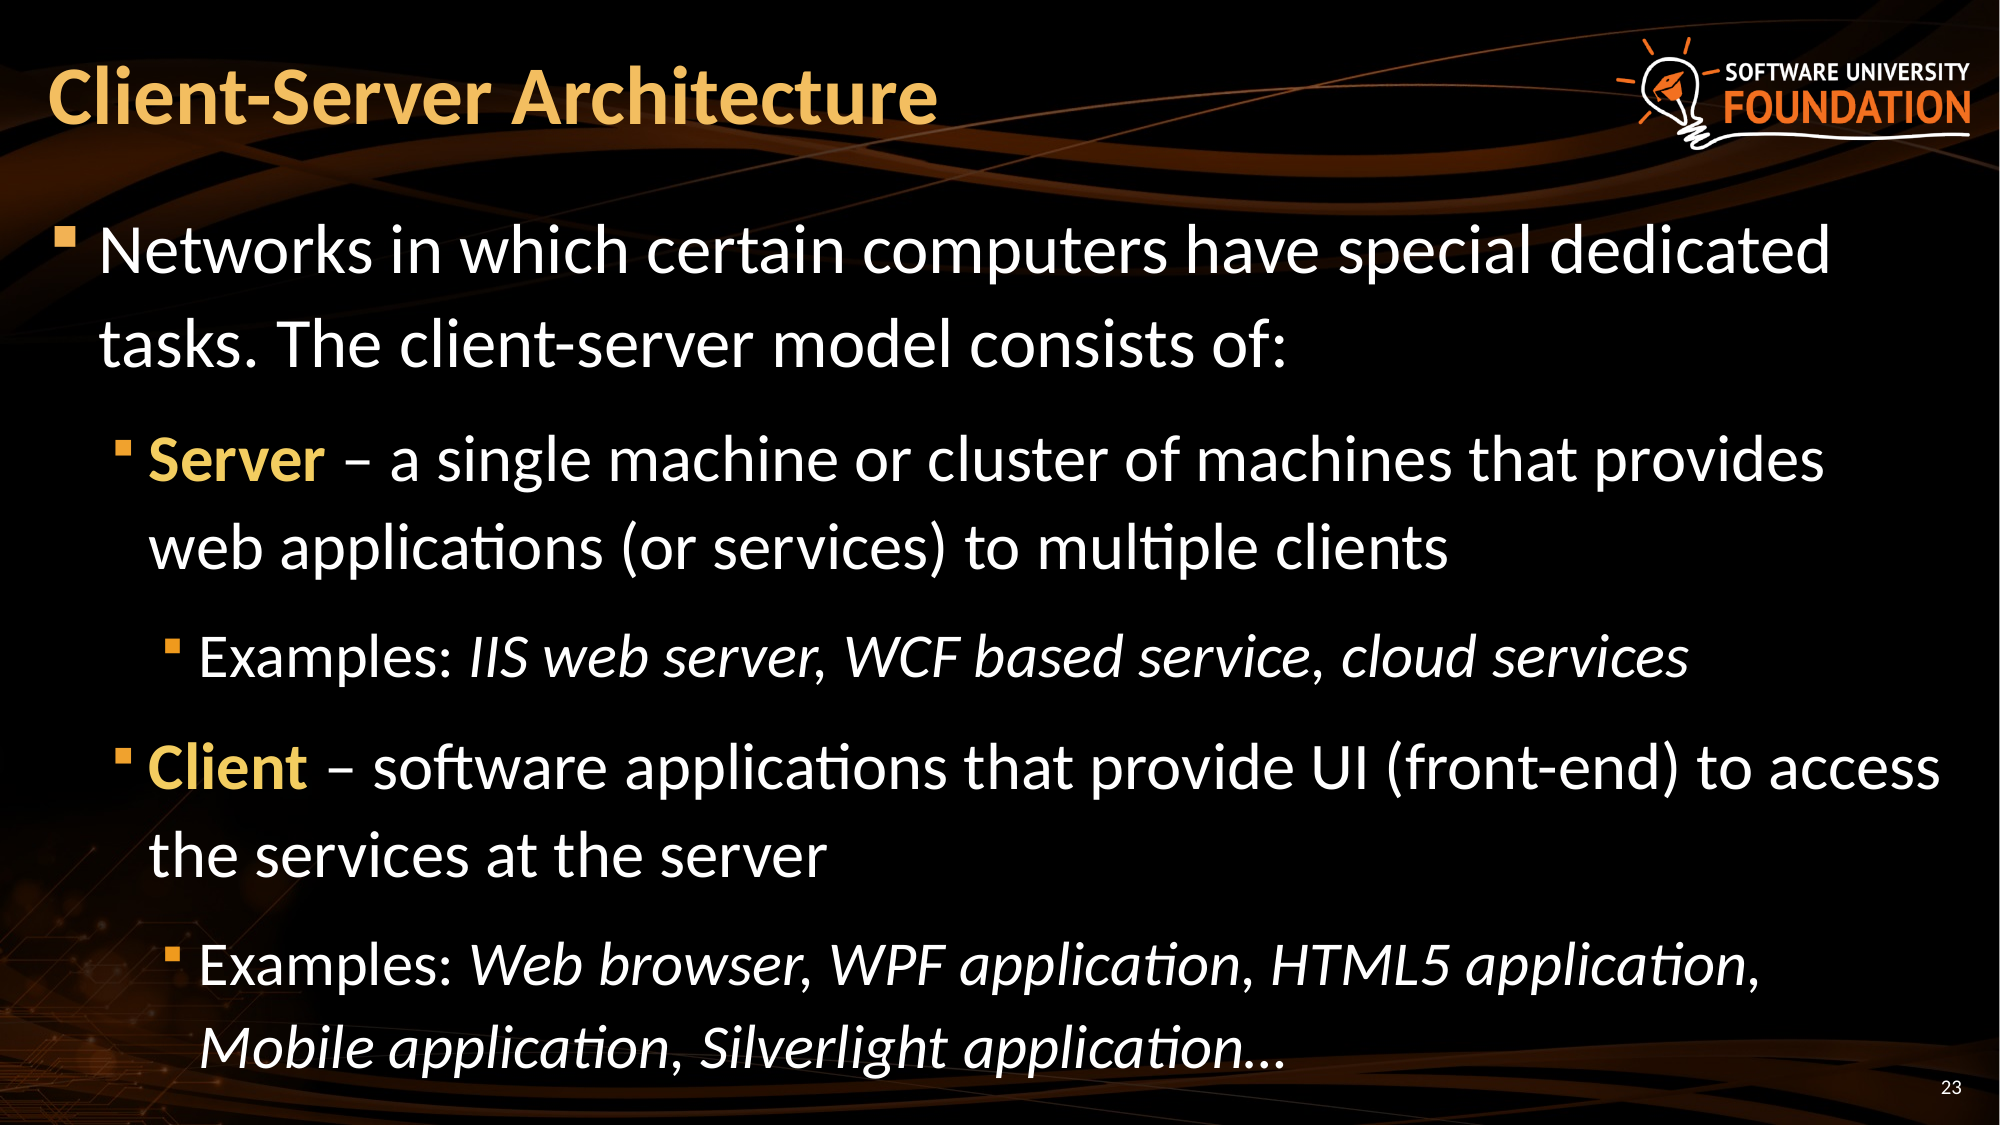

# Client-Server Architecture
Networks in which certain computers have special dedicated tasks. The client-server model consists of:
Server – a single machine or cluster of machines that provides web applications (or services) to multiple clients
Examples: IIS web server, WCF based service, cloud services
Client – software applications that provide UI (front-end) to access the services at the server
Examples: Web browser, WPF application, HTML5 application, Mobile application, Silverlight application…
23